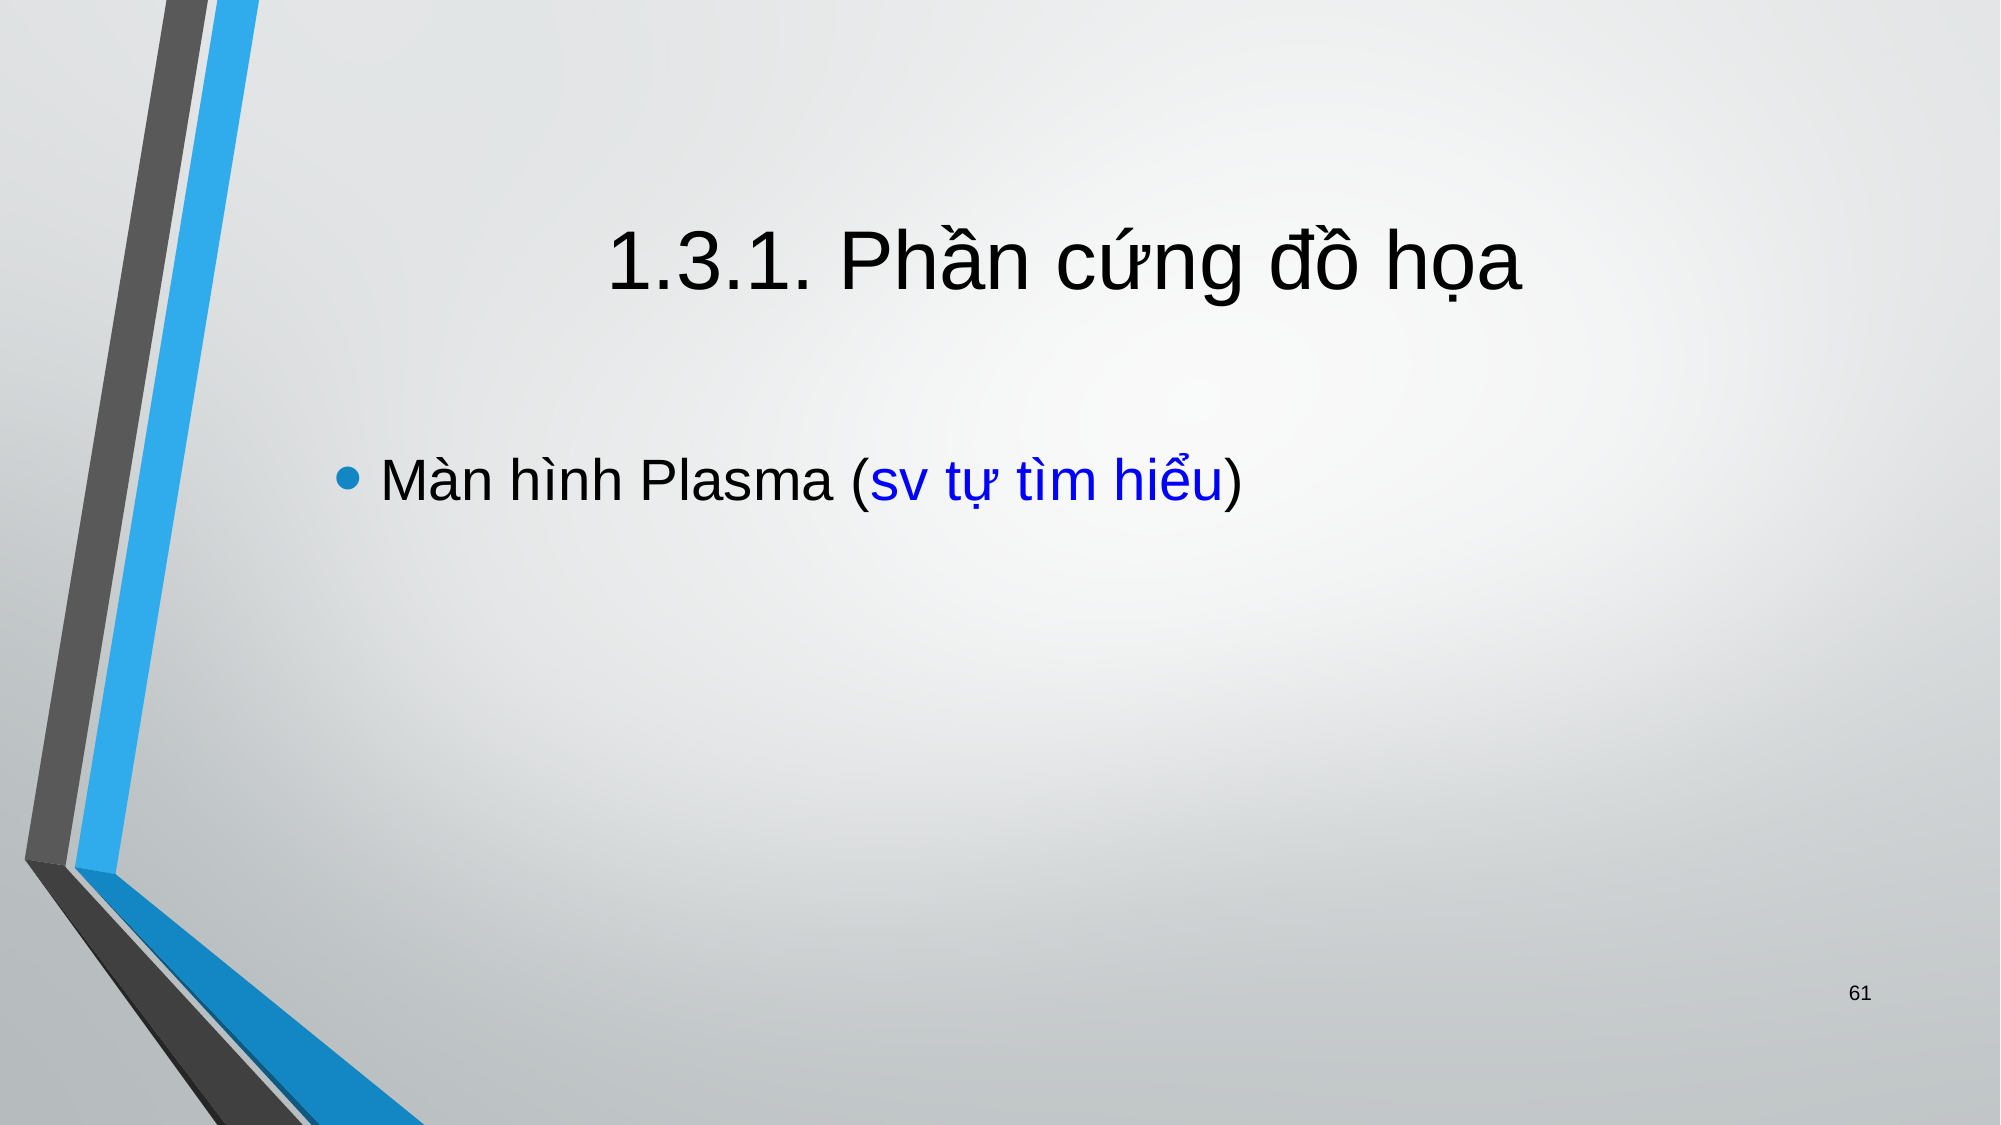

# 1.3.1. Phần cứng đồ họa
Màn hình Plasma (sv tự tìm hiểu)

61